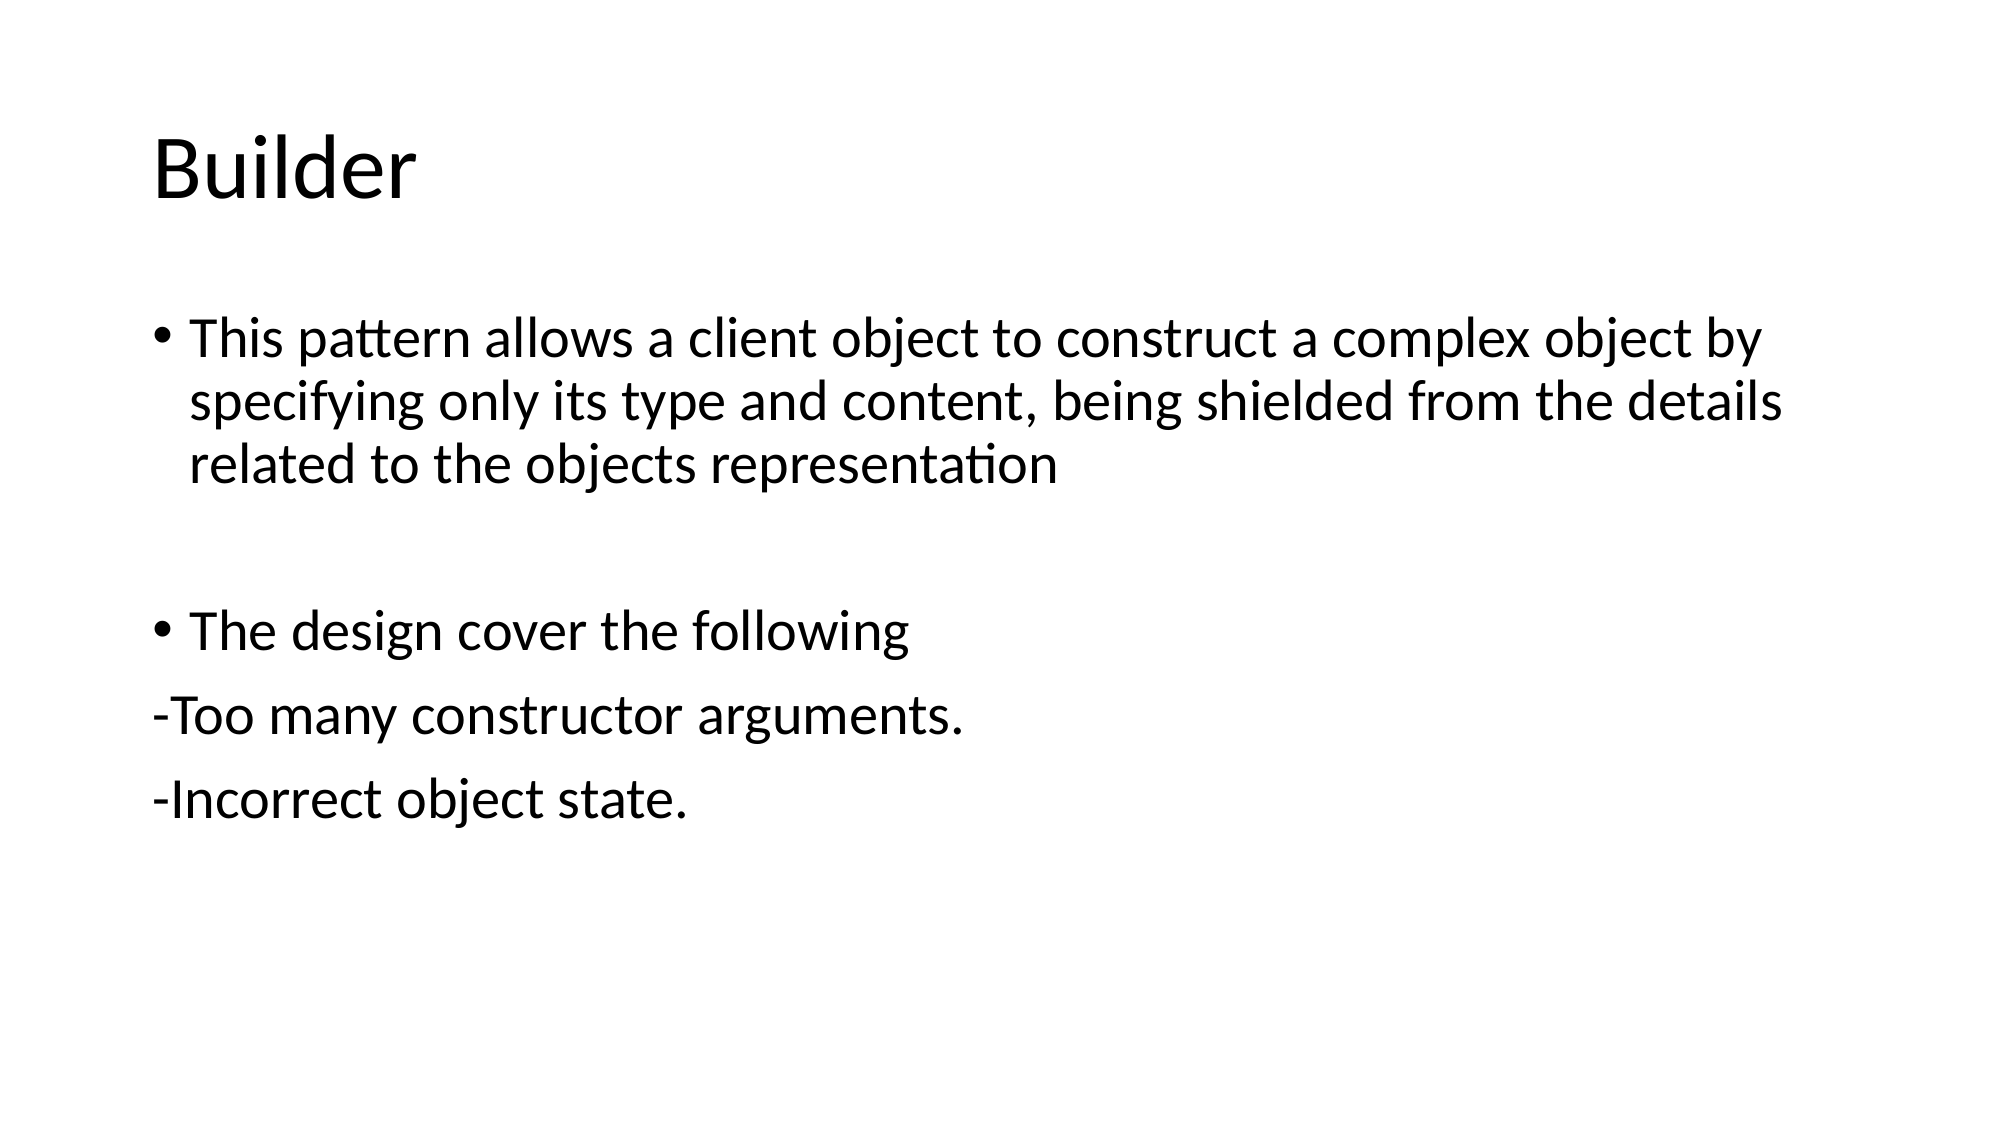

# Builder
This pattern allows a client object to construct a complex object by specifying only its type and content, being shielded from the details related to the objects representation

The design cover the following
-Too many constructor arguments.
-Incorrect object state.